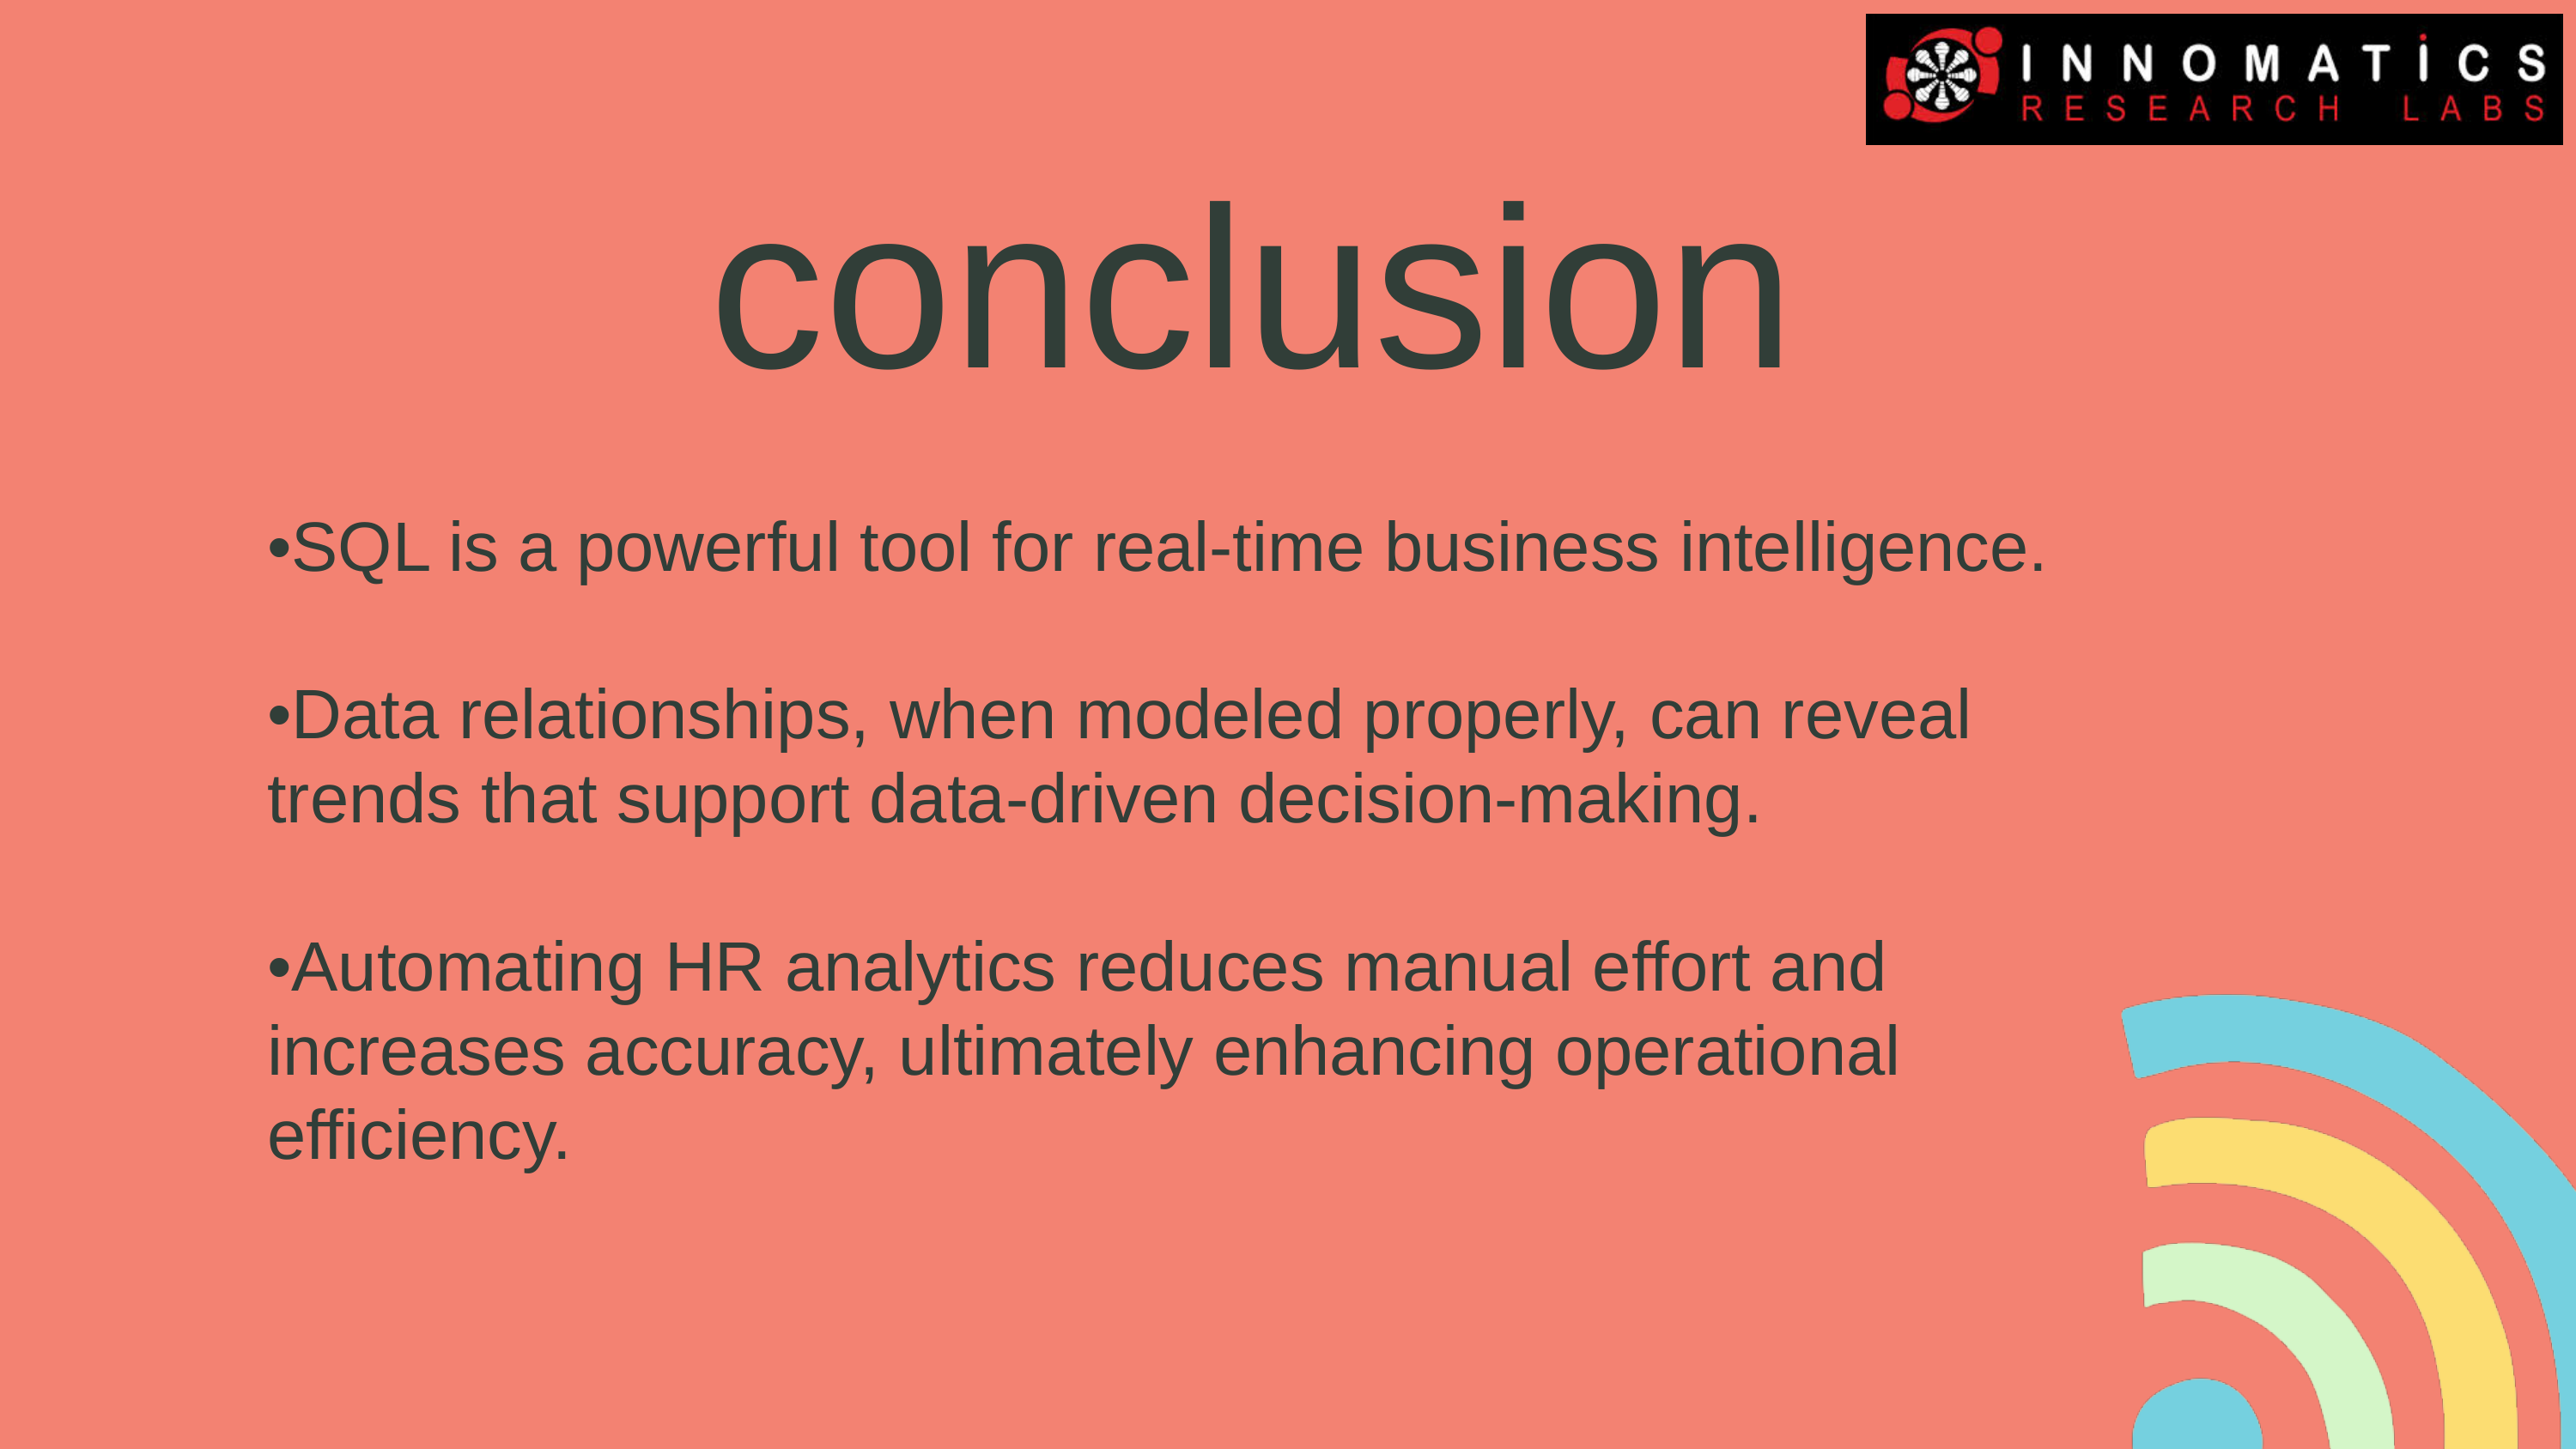

conclusion
•SQL is a powerful tool for real-time business intelligence.

•Data relationships, when modeled properly, can reveal trends that support data-driven decision-making.

•Automating HR analytics reduces manual effort and increases accuracy, ultimately enhancing operational efficiency.